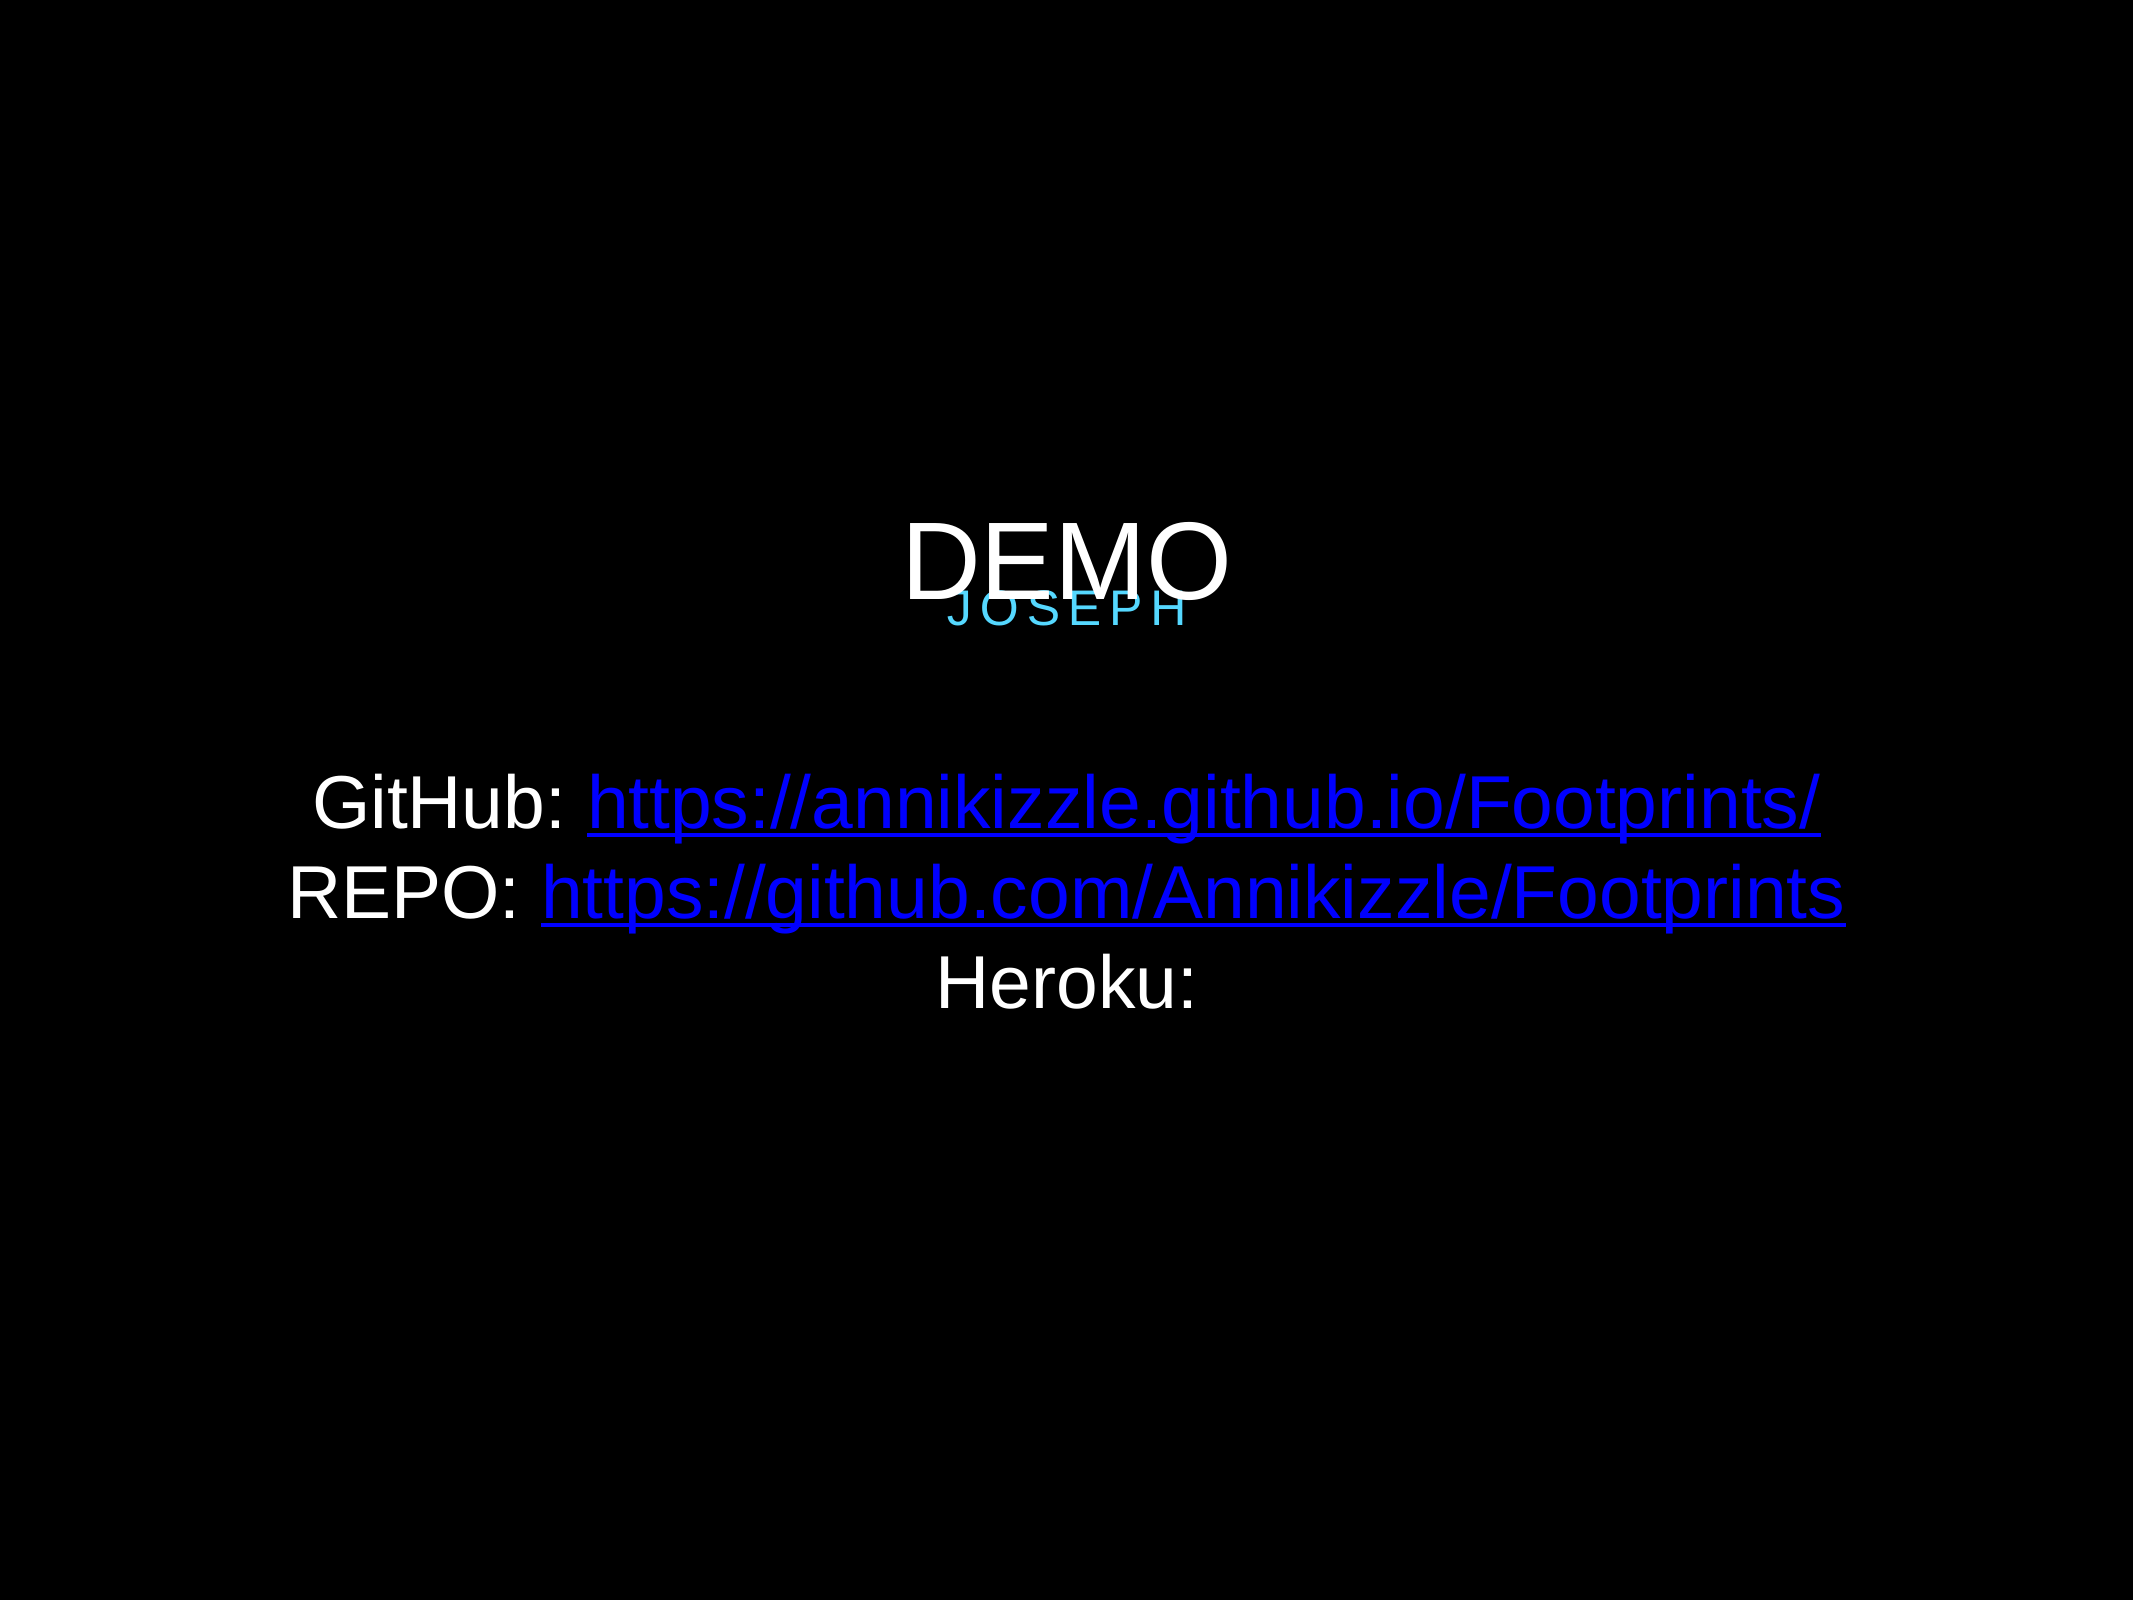

DEMO
GitHub: https://annikizzle.github.io/Footprints/
REPO: https://github.com/Annikizzle/Footprints
Heroku:
Joseph